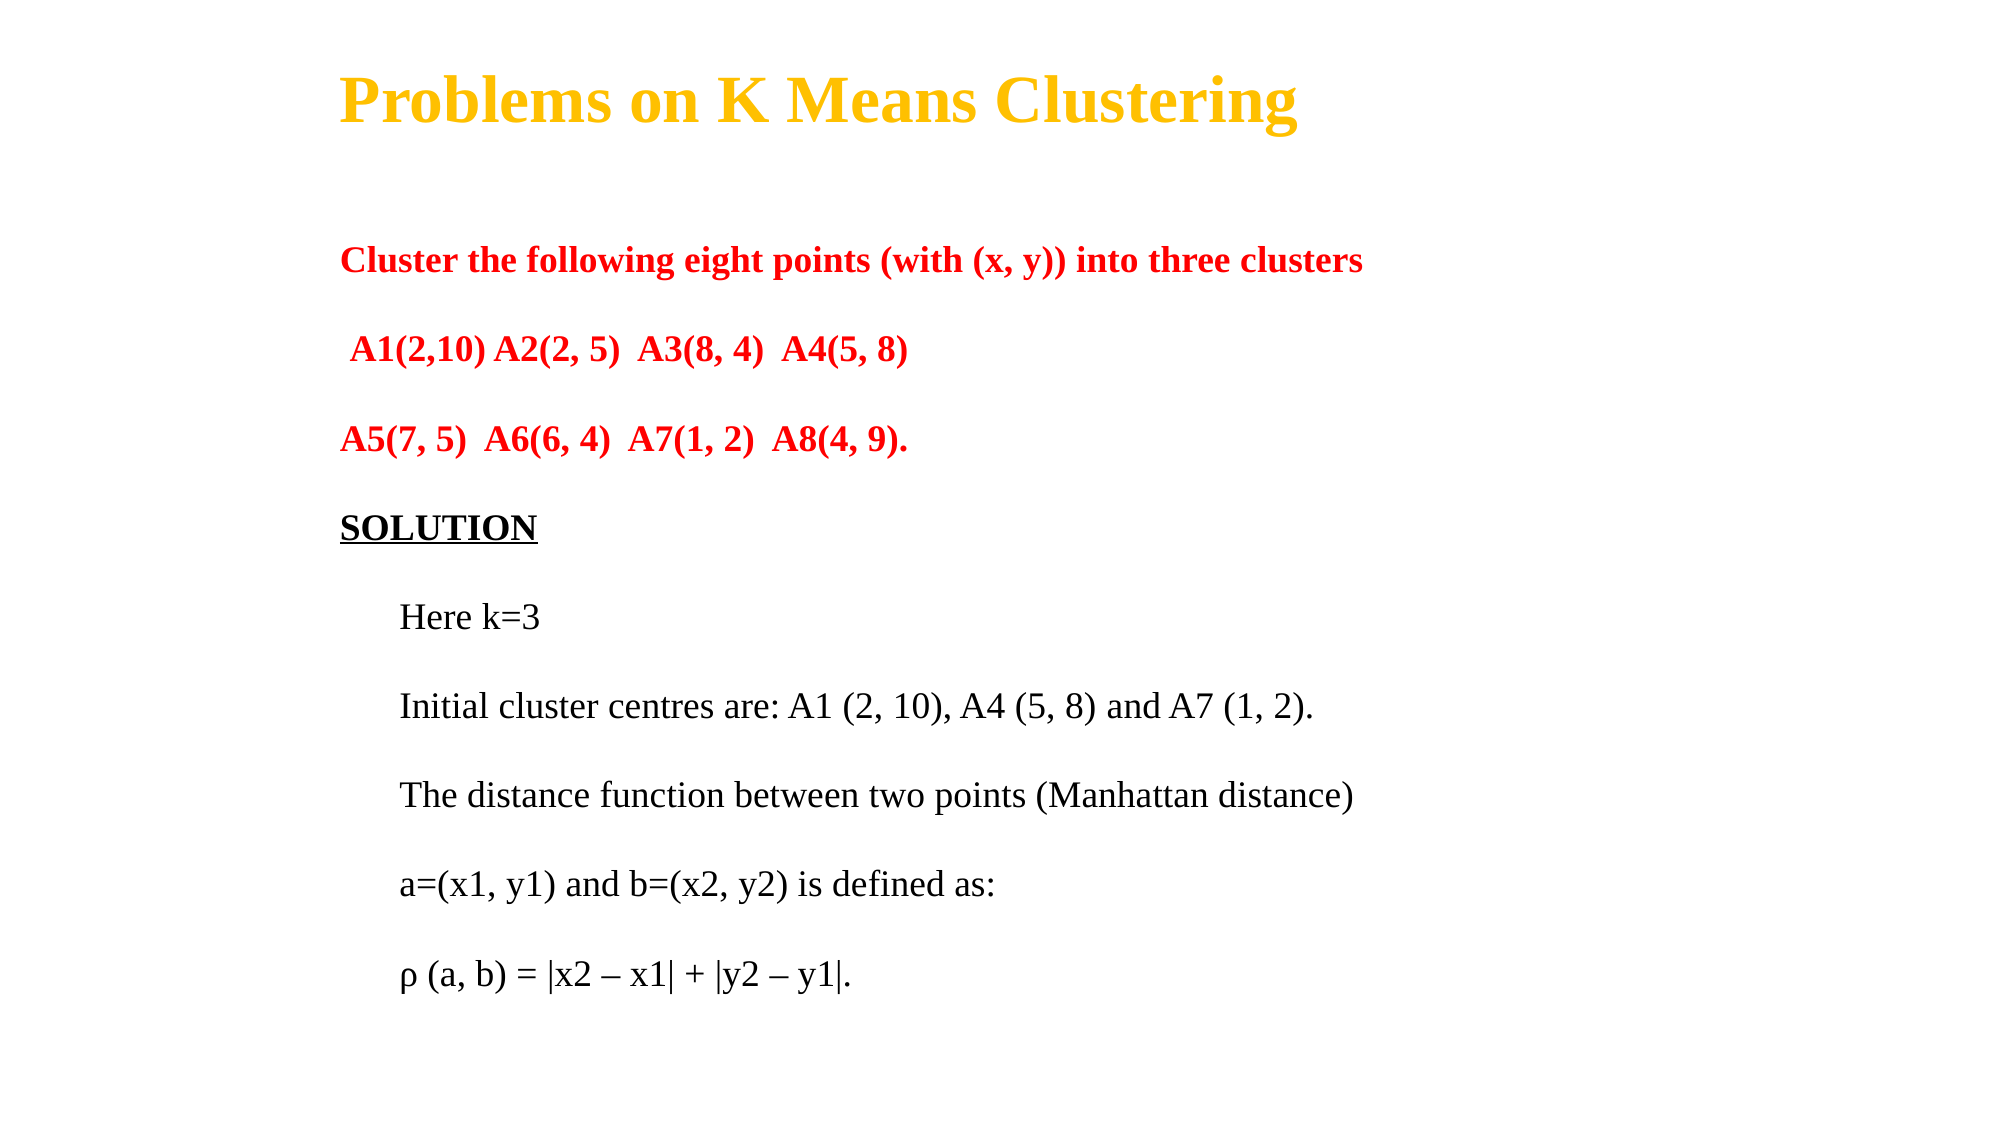

# Problems on K Means Clustering
Cluster the following eight points (with (x, y)) into three clusters
 A1(2,10) A2(2, 5)  A3(8, 4)  A4(5, 8)
A5(7, 5)  A6(6, 4)  A7(1, 2)  A8(4, 9).
SOLUTION
Here k=3
Initial cluster centres are: A1 (2, 10), A4 (5, 8) and A7 (1, 2).
The distance function between two points (Manhattan distance)
a=(x1, y1) and b=(x2, y2) is defined as:
ρ (a, b) = |x2 – x1| + |y2 – y1|.